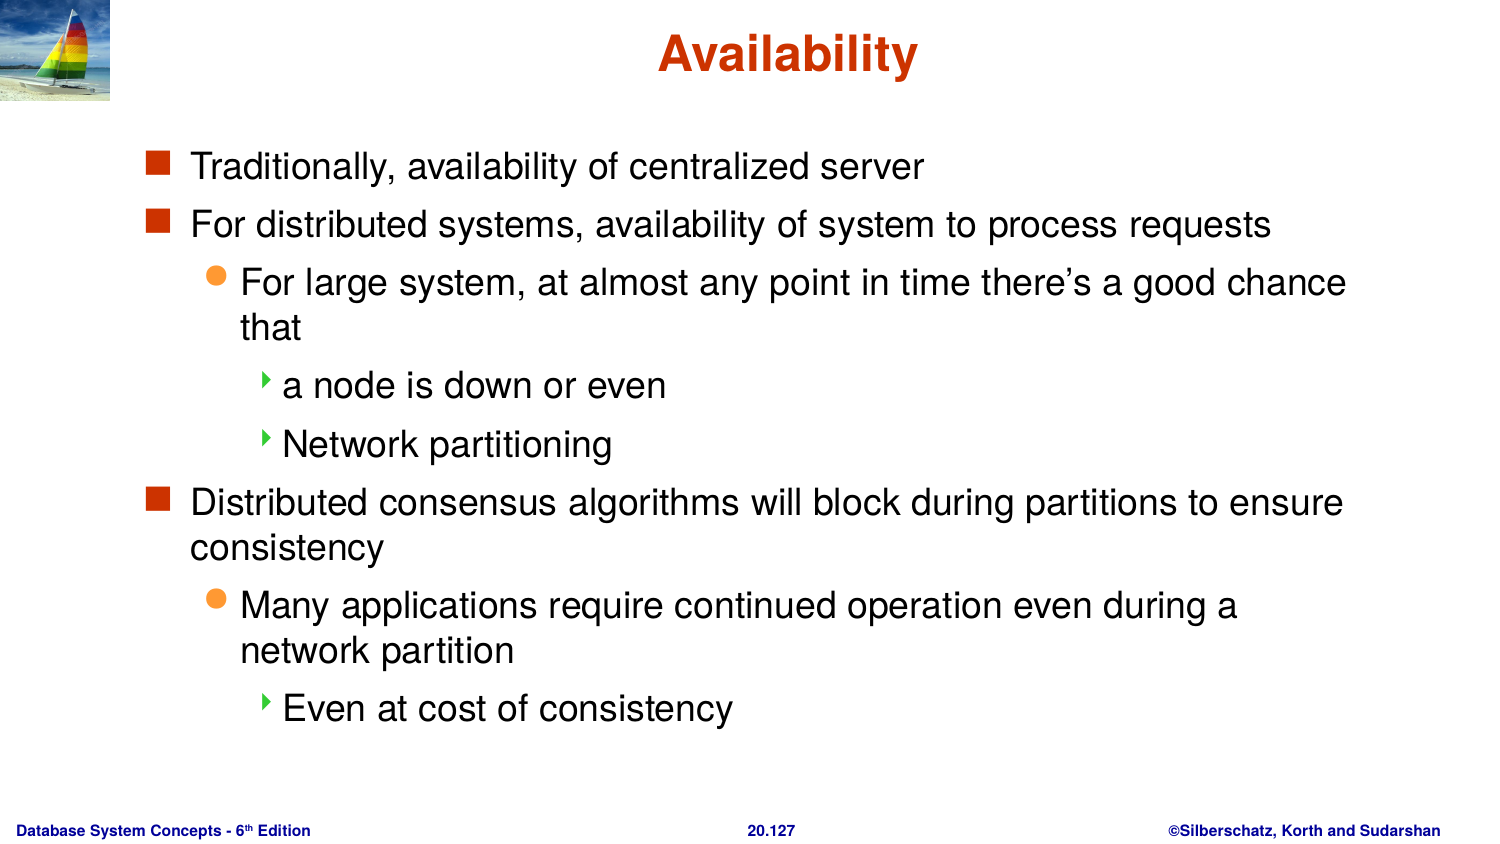

# Availability
Traditionally, availability of centralized server
For distributed systems, availability of system to process requests
For large system, at almost any point in time there’s a good chance that
a node is down or even
Network partitioning
Distributed consensus algorithms will block during partitions to ensure consistency
Many applications require continued operation even during a network partition
Even at cost of consistency